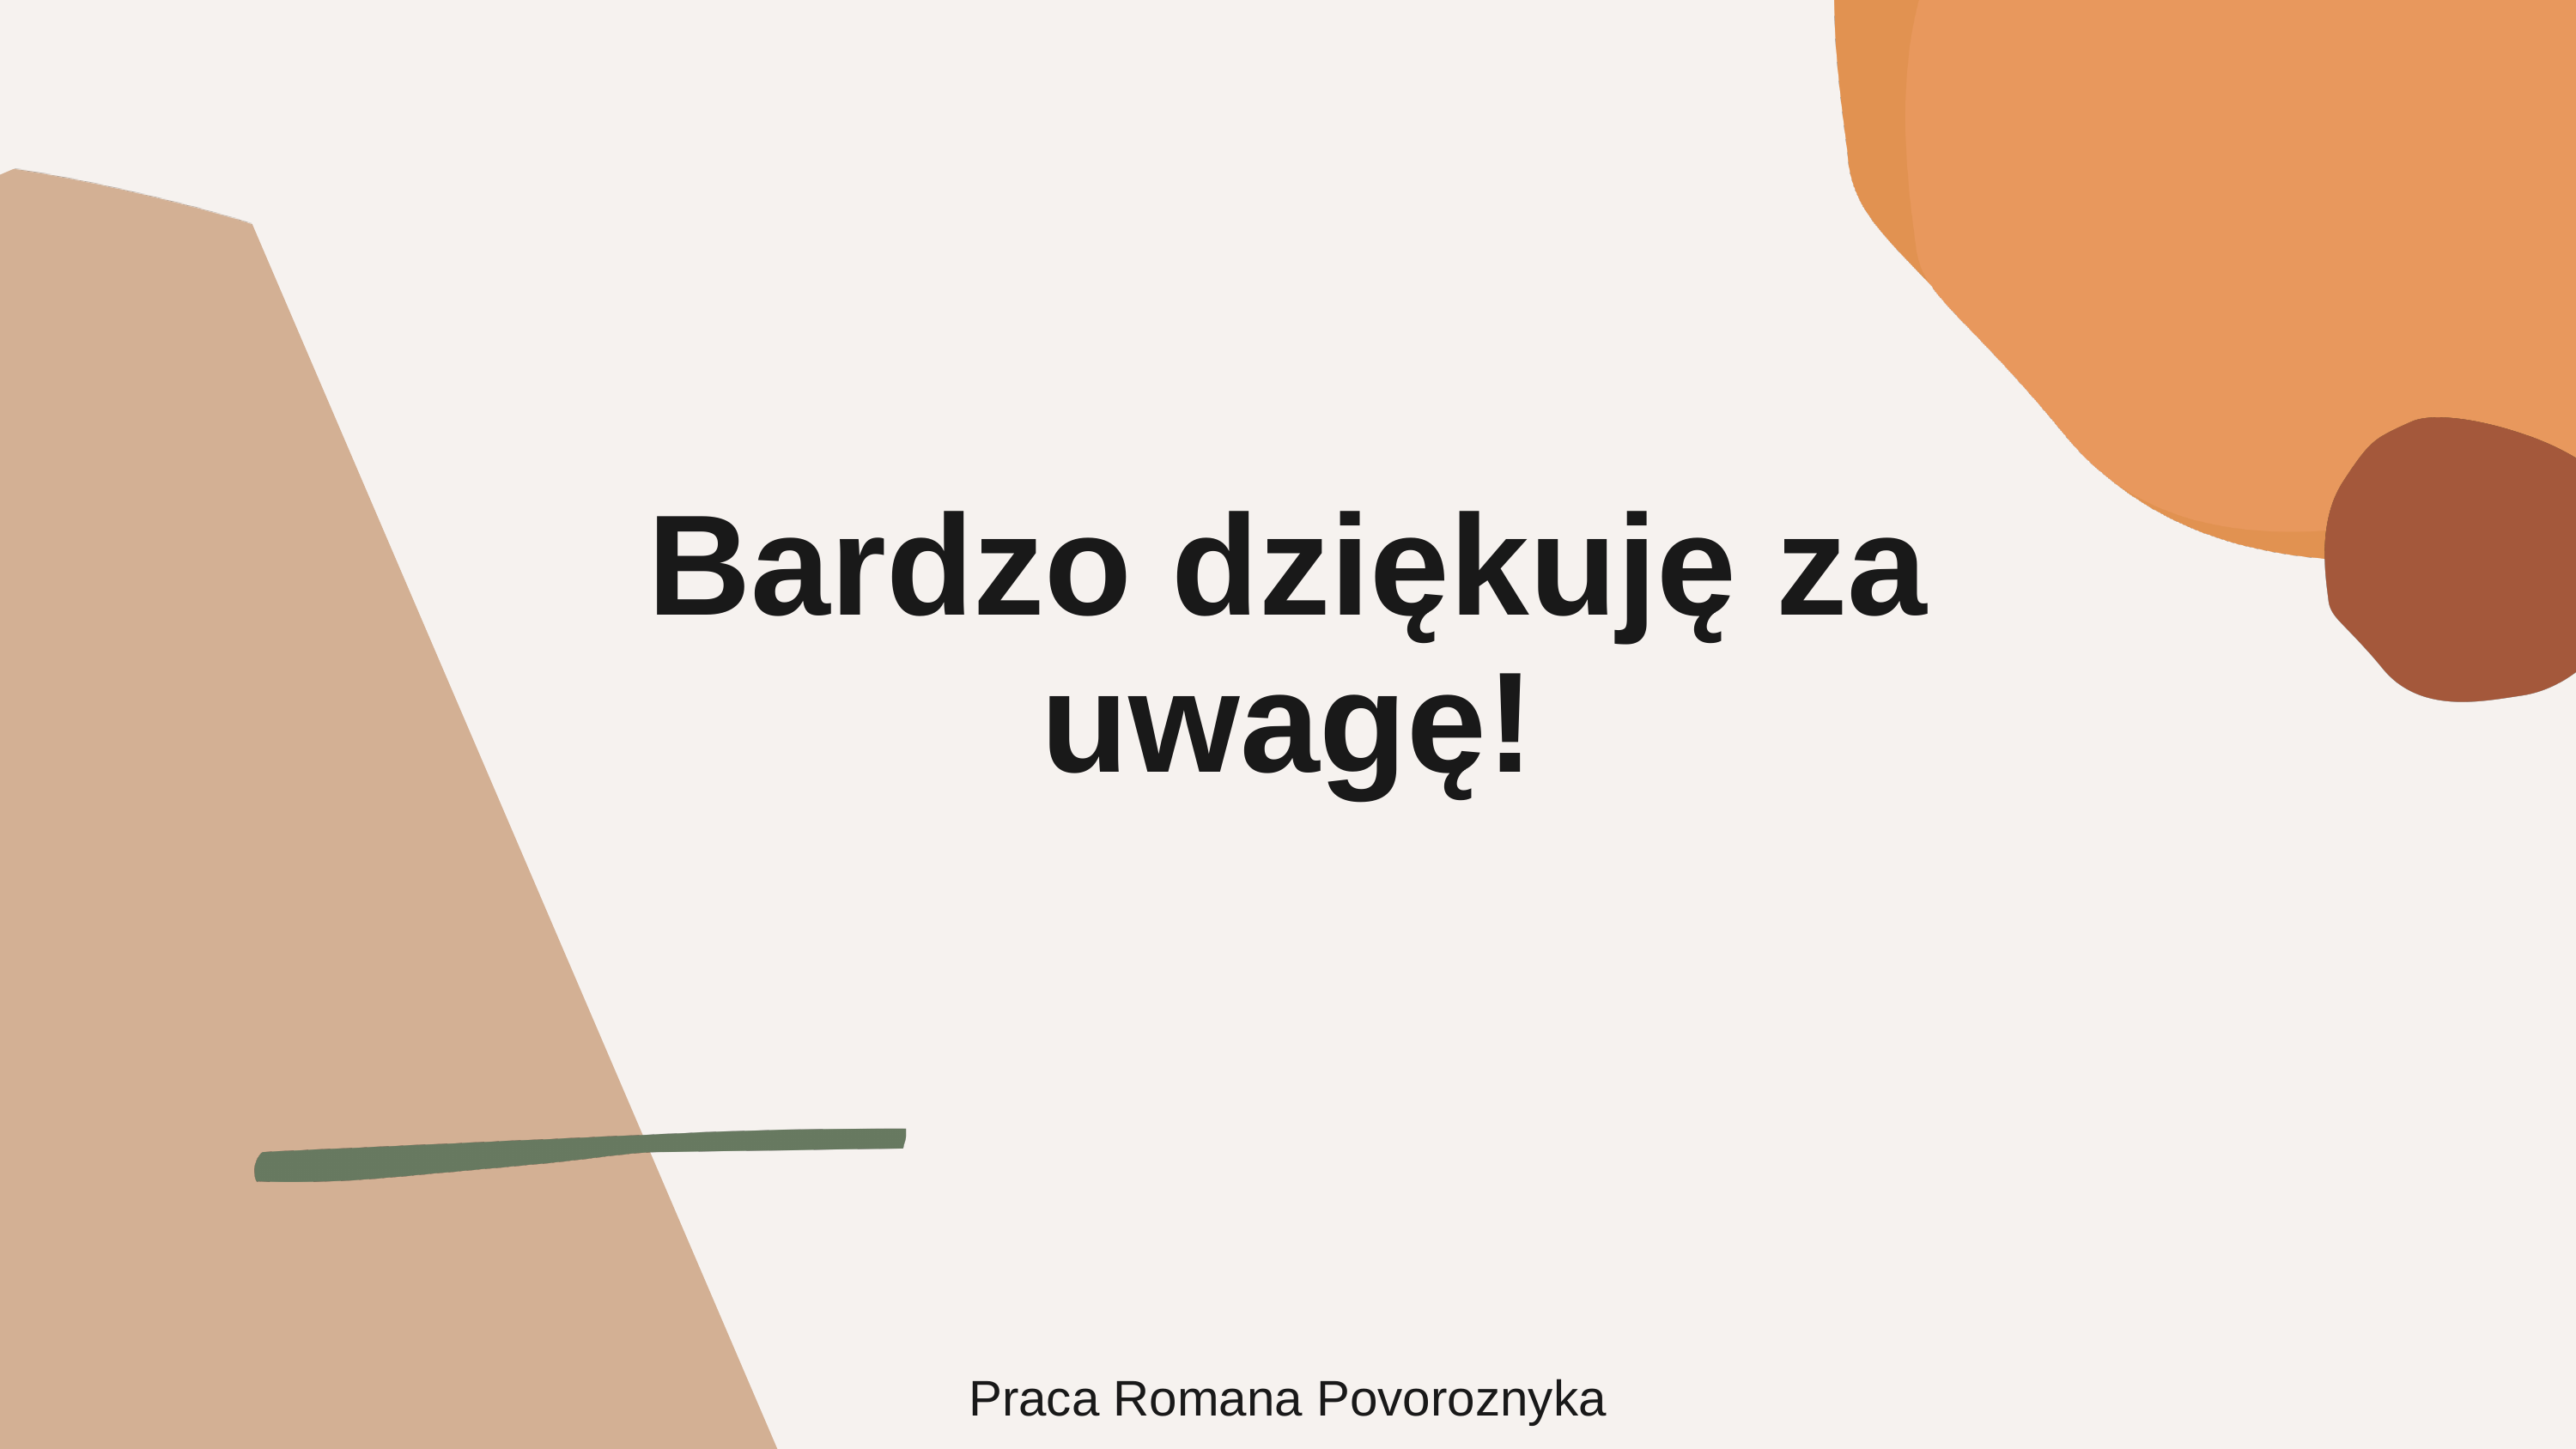

Bardzo dziękuję za uwagę!

Praca Romana Povoroznyka